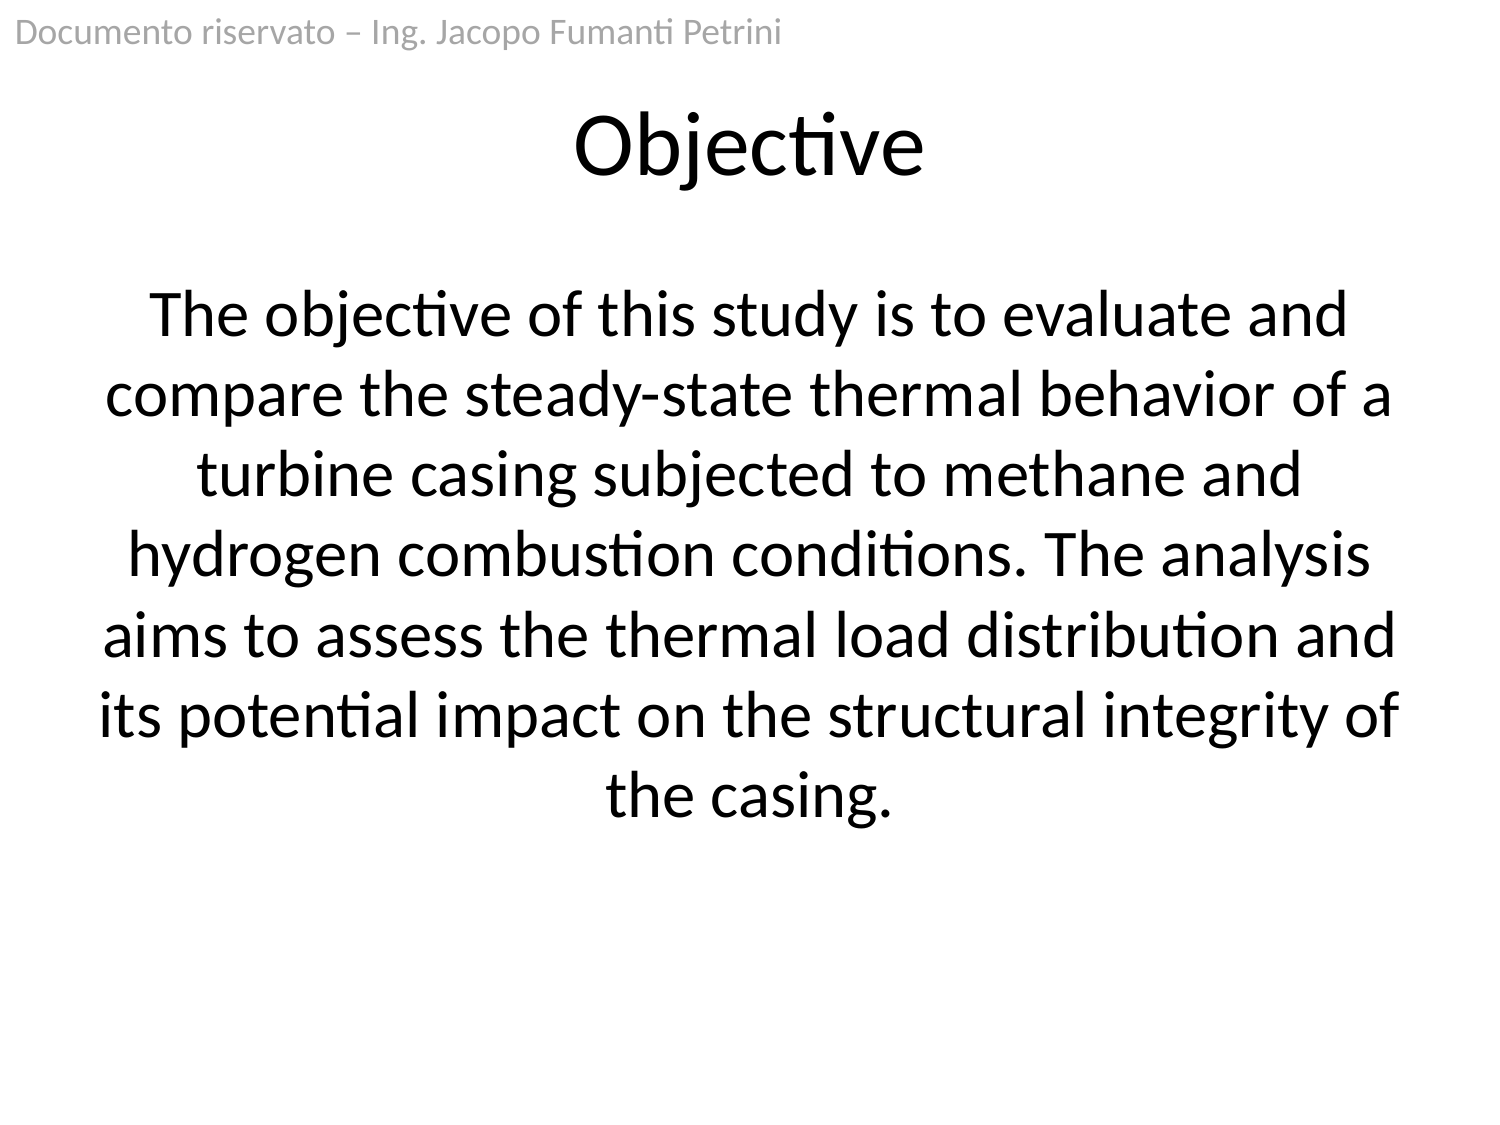

Objective
The objective of this study is to evaluate and compare the steady-state thermal behavior of a turbine casing subjected to methane and hydrogen combustion conditions. The analysis aims to assess the thermal load distribution and its potential impact on the structural integrity of the casing.